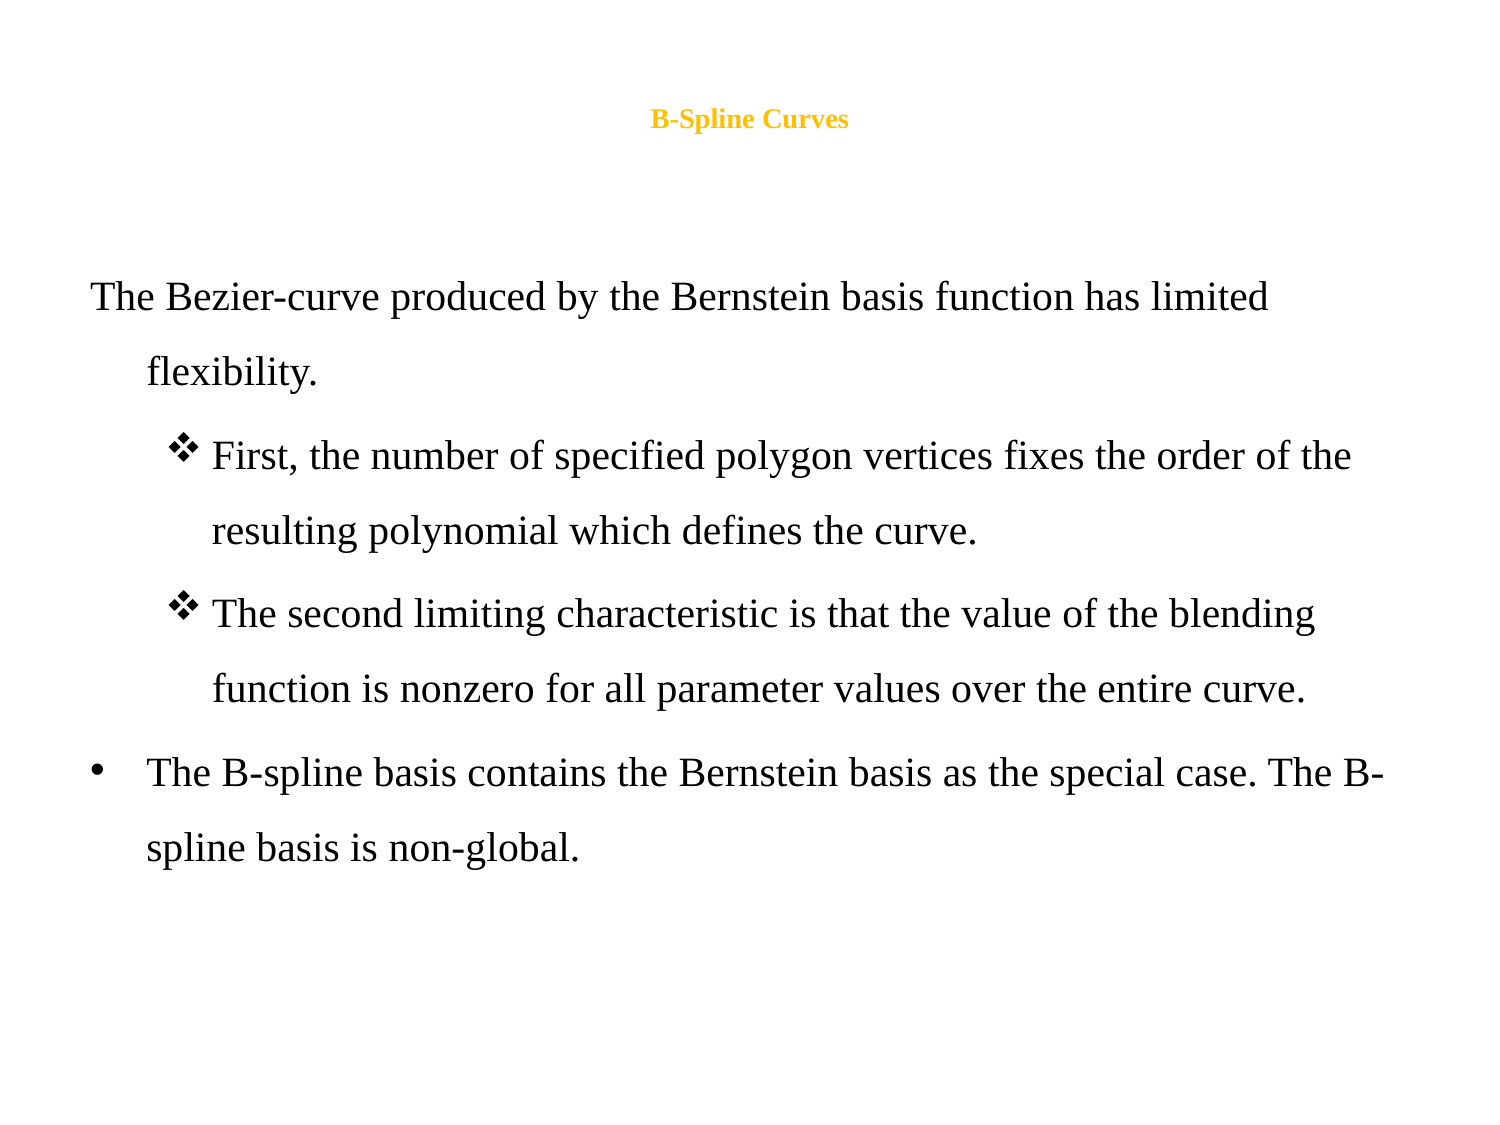

# B-Spline Curves
The Bezier-curve produced by the Bernstein basis function has limited flexibility.
First, the number of specified polygon vertices fixes the order of the resulting polynomial which defines the curve.
The second limiting characteristic is that the value of the blending function is nonzero for all parameter values over the entire curve.
The B-spline basis contains the Bernstein basis as the special case. The B-spline basis is non-global.